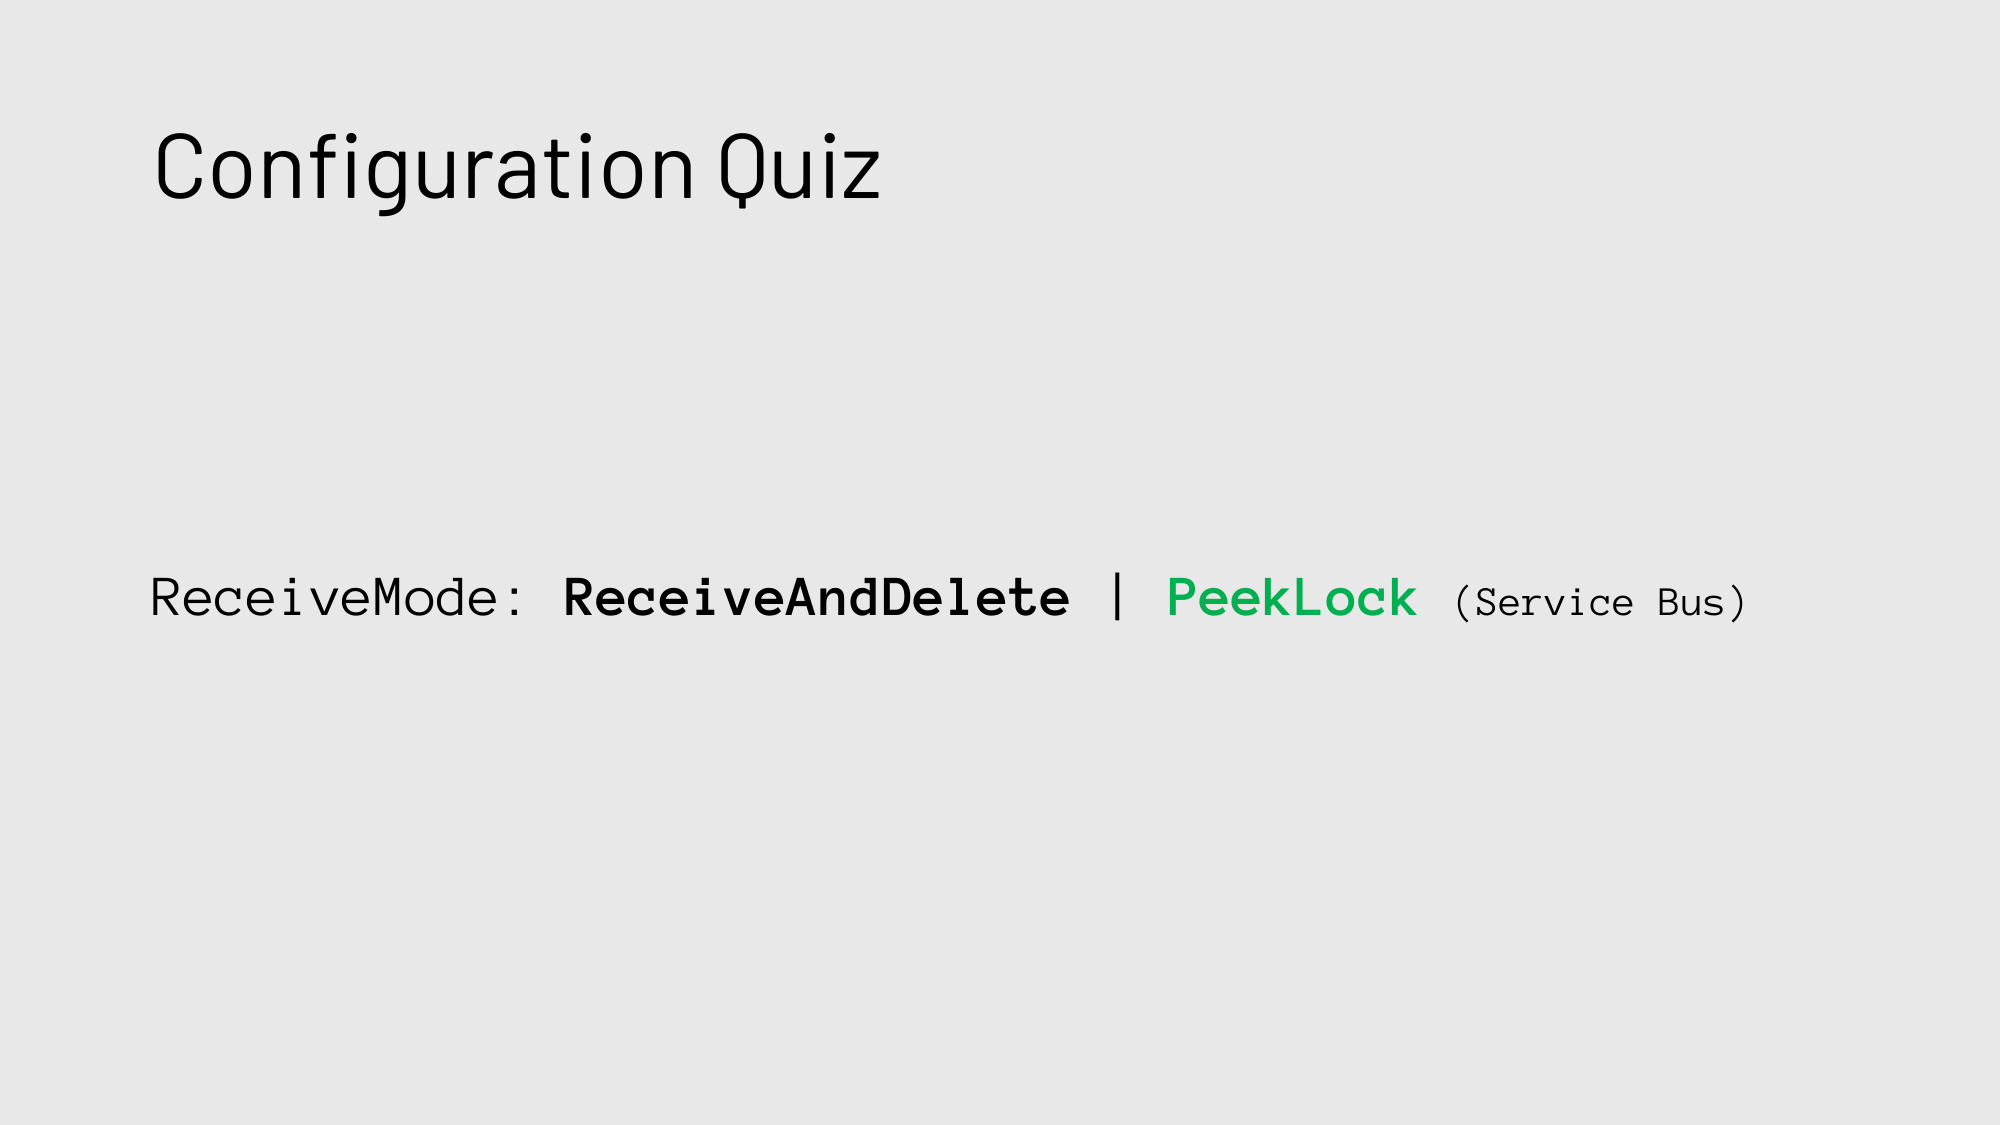

# Configuration Quiz

ReceiveMode: ReceiveAndDelete | PeekLock (Service Bus)